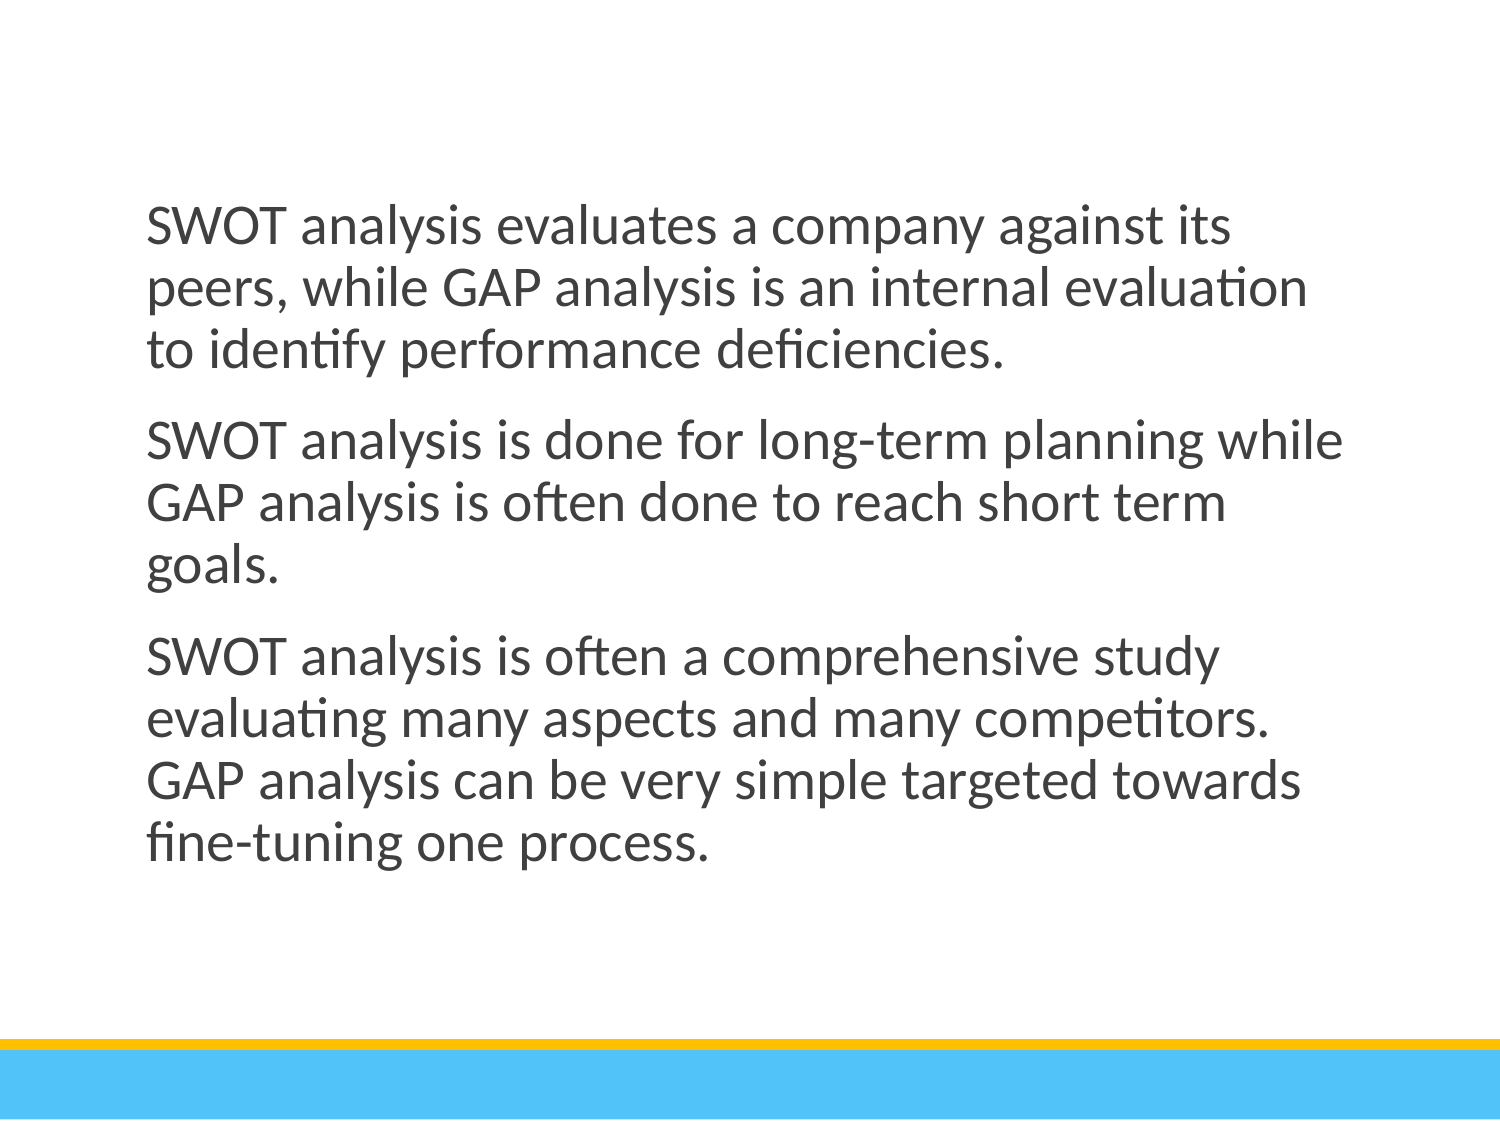

SWOT analysis evaluates a company against its peers, while GAP analysis is an internal evaluation to identify performance deficiencies.
SWOT analysis is done for long-term planning while GAP analysis is often done to reach short term goals.
SWOT analysis is often a comprehensive study evaluating many aspects and many competitors. GAP analysis can be very simple targeted towards fine-tuning one process.